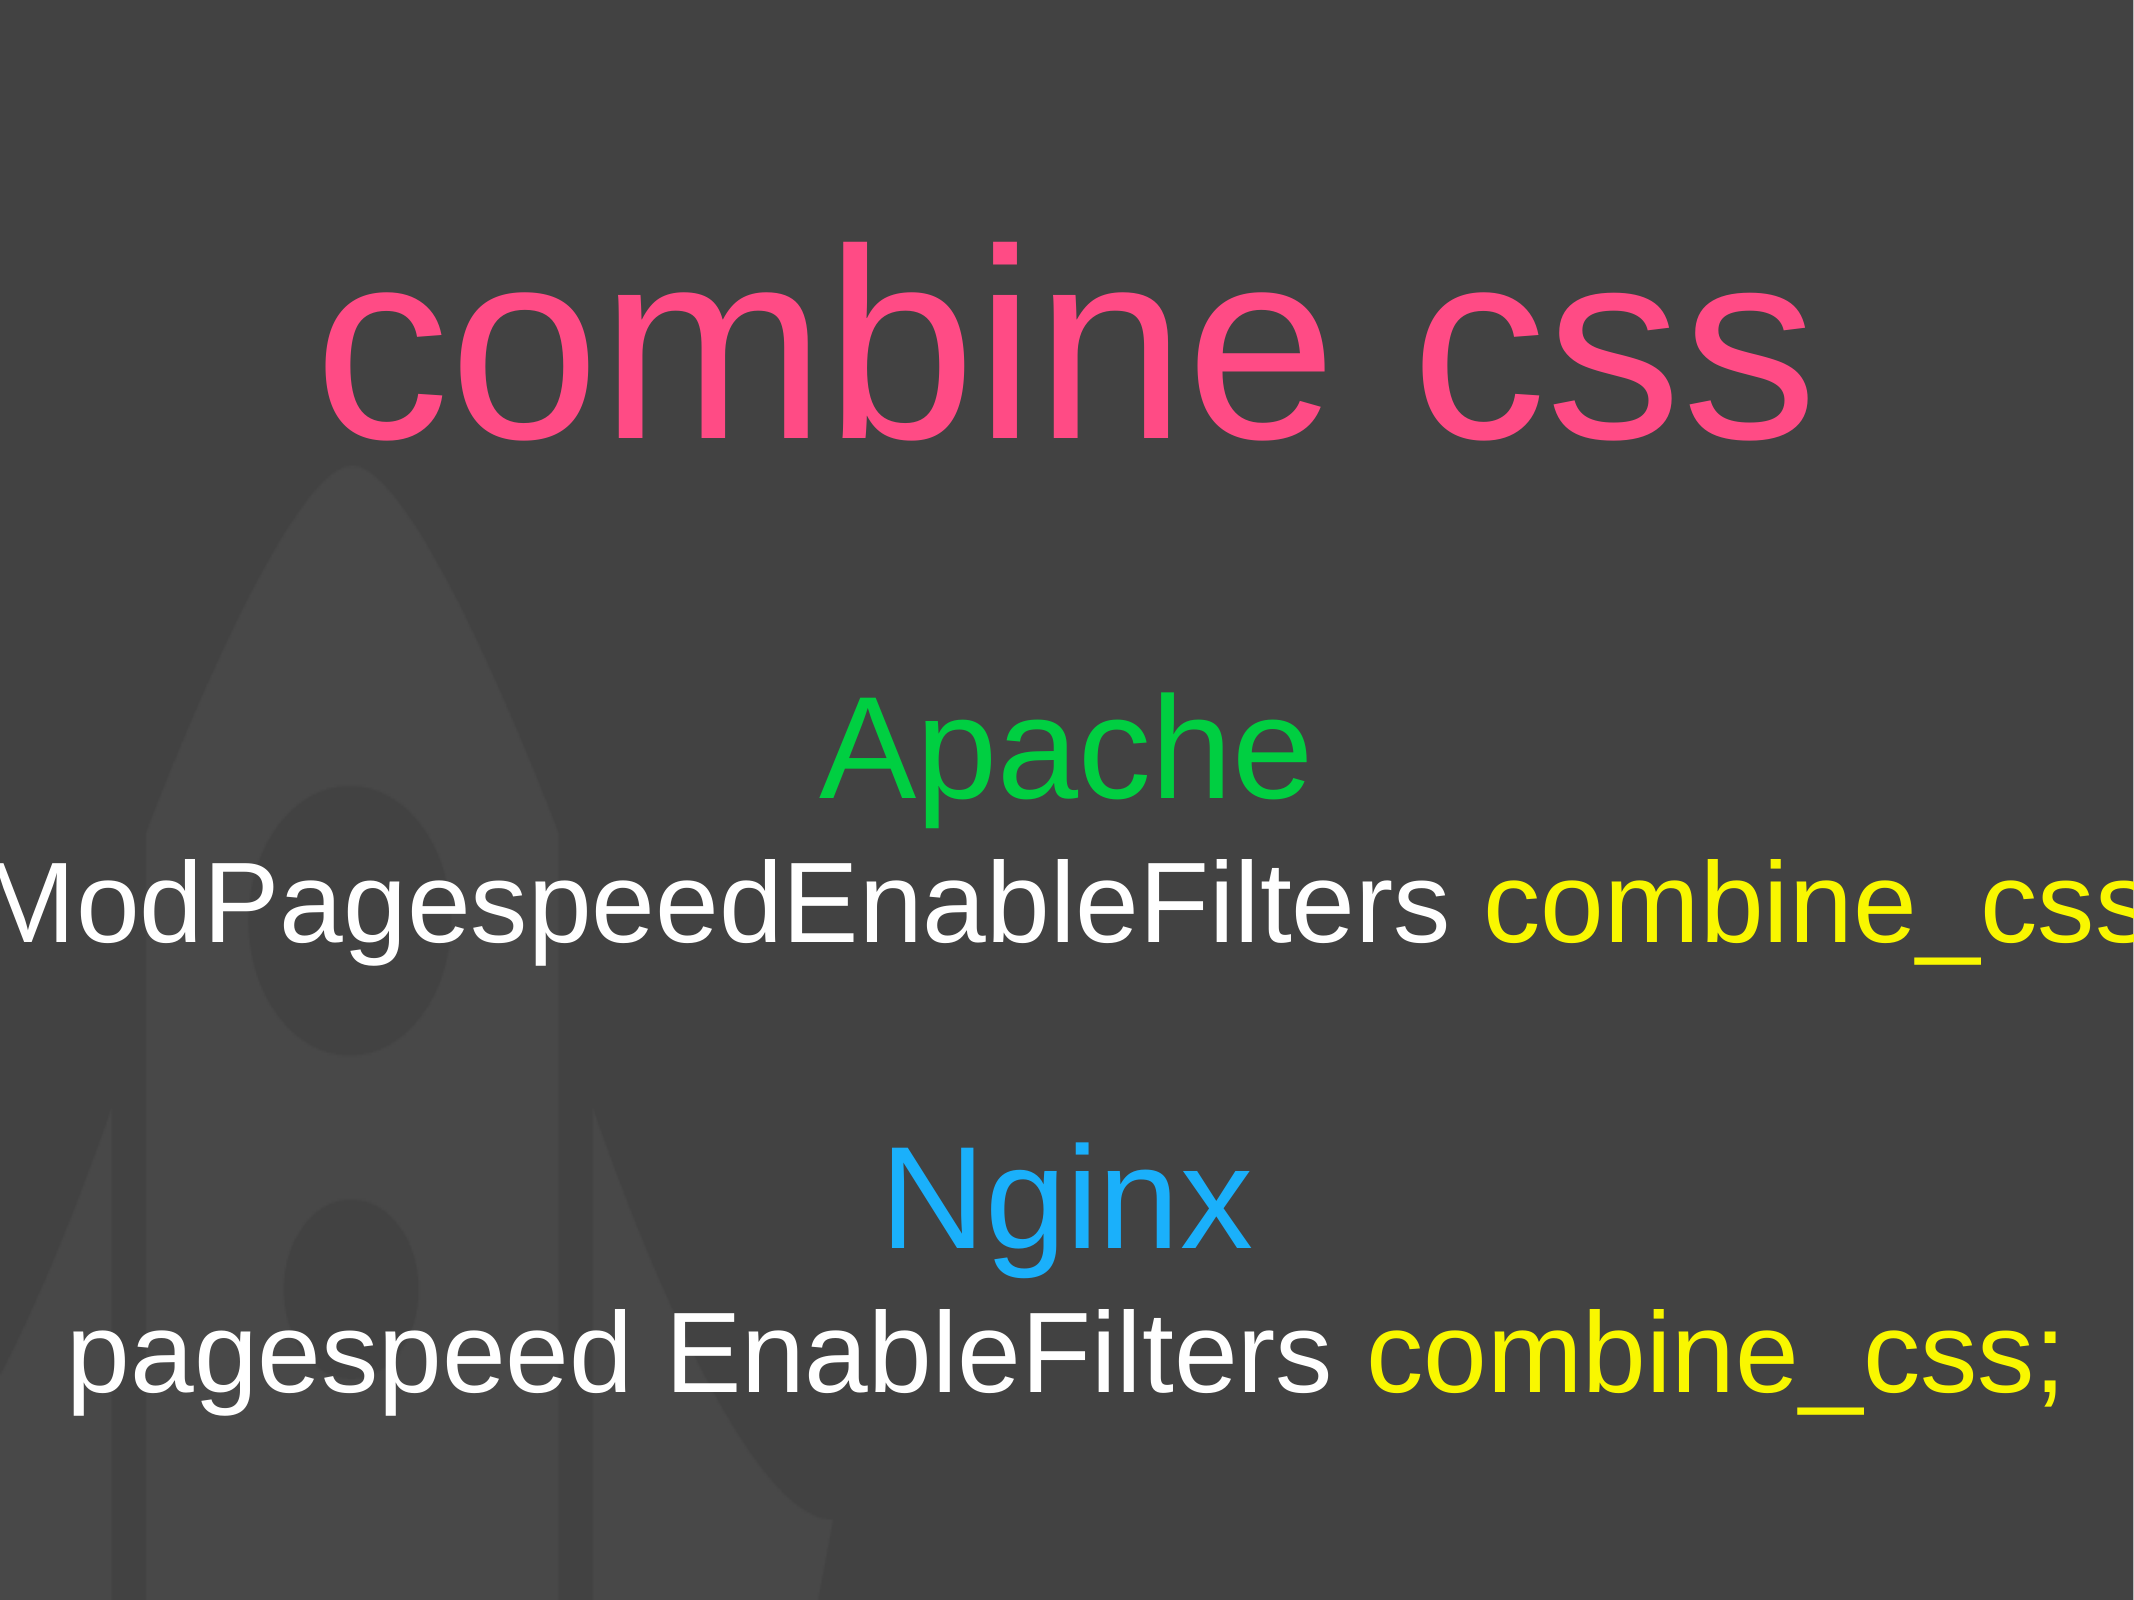

combine css
Apache
ModPagespeedEnableFilters combine_css

Nginx
pagespeed EnableFilters combine_css;